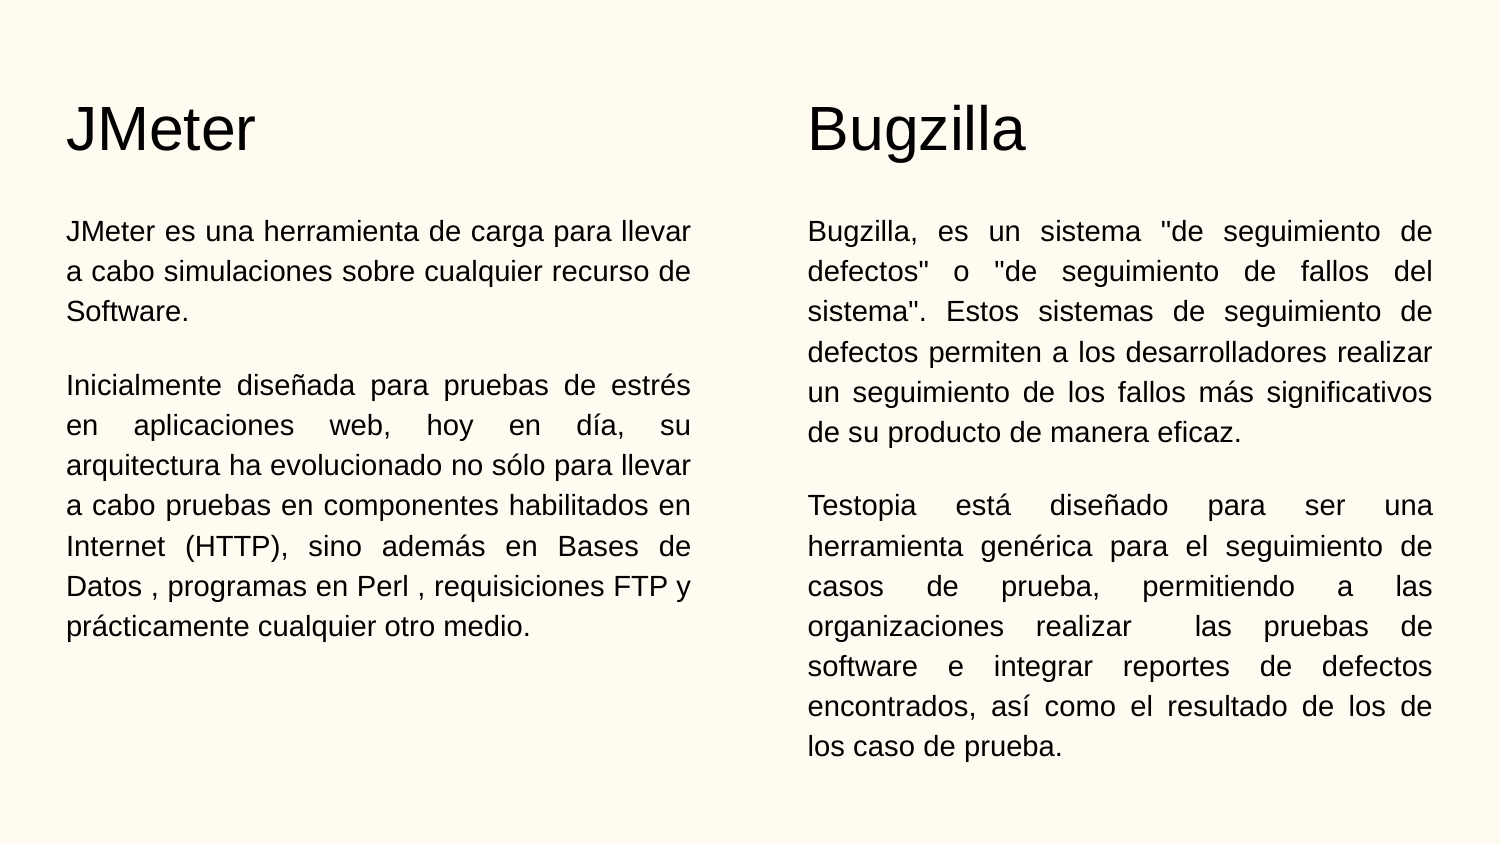

# JMeter
Bugzilla
JMeter es una herramienta de carga para llevar a cabo simulaciones sobre cualquier recurso de Software.
Inicialmente diseñada para pruebas de estrés en aplicaciones web, hoy en día, su arquitectura ha evolucionado no sólo para llevar a cabo pruebas en componentes habilitados en Internet (HTTP), sino además en Bases de Datos , programas en Perl , requisiciones FTP y prácticamente cualquier otro medio.

Bugzilla, es un sistema "de seguimiento de defectos" o "de seguimiento de fallos del sistema". Estos sistemas de seguimiento de defectos permiten a los desarrolladores realizar un seguimiento de los fallos más significativos de su producto de manera eficaz.
Testopia está diseñado para ser una herramienta genérica para el seguimiento de casos de prueba, permitiendo a las organizaciones realizar  las pruebas de software e integrar reportes de defectos encontrados, así como el resultado de los de los caso de prueba.